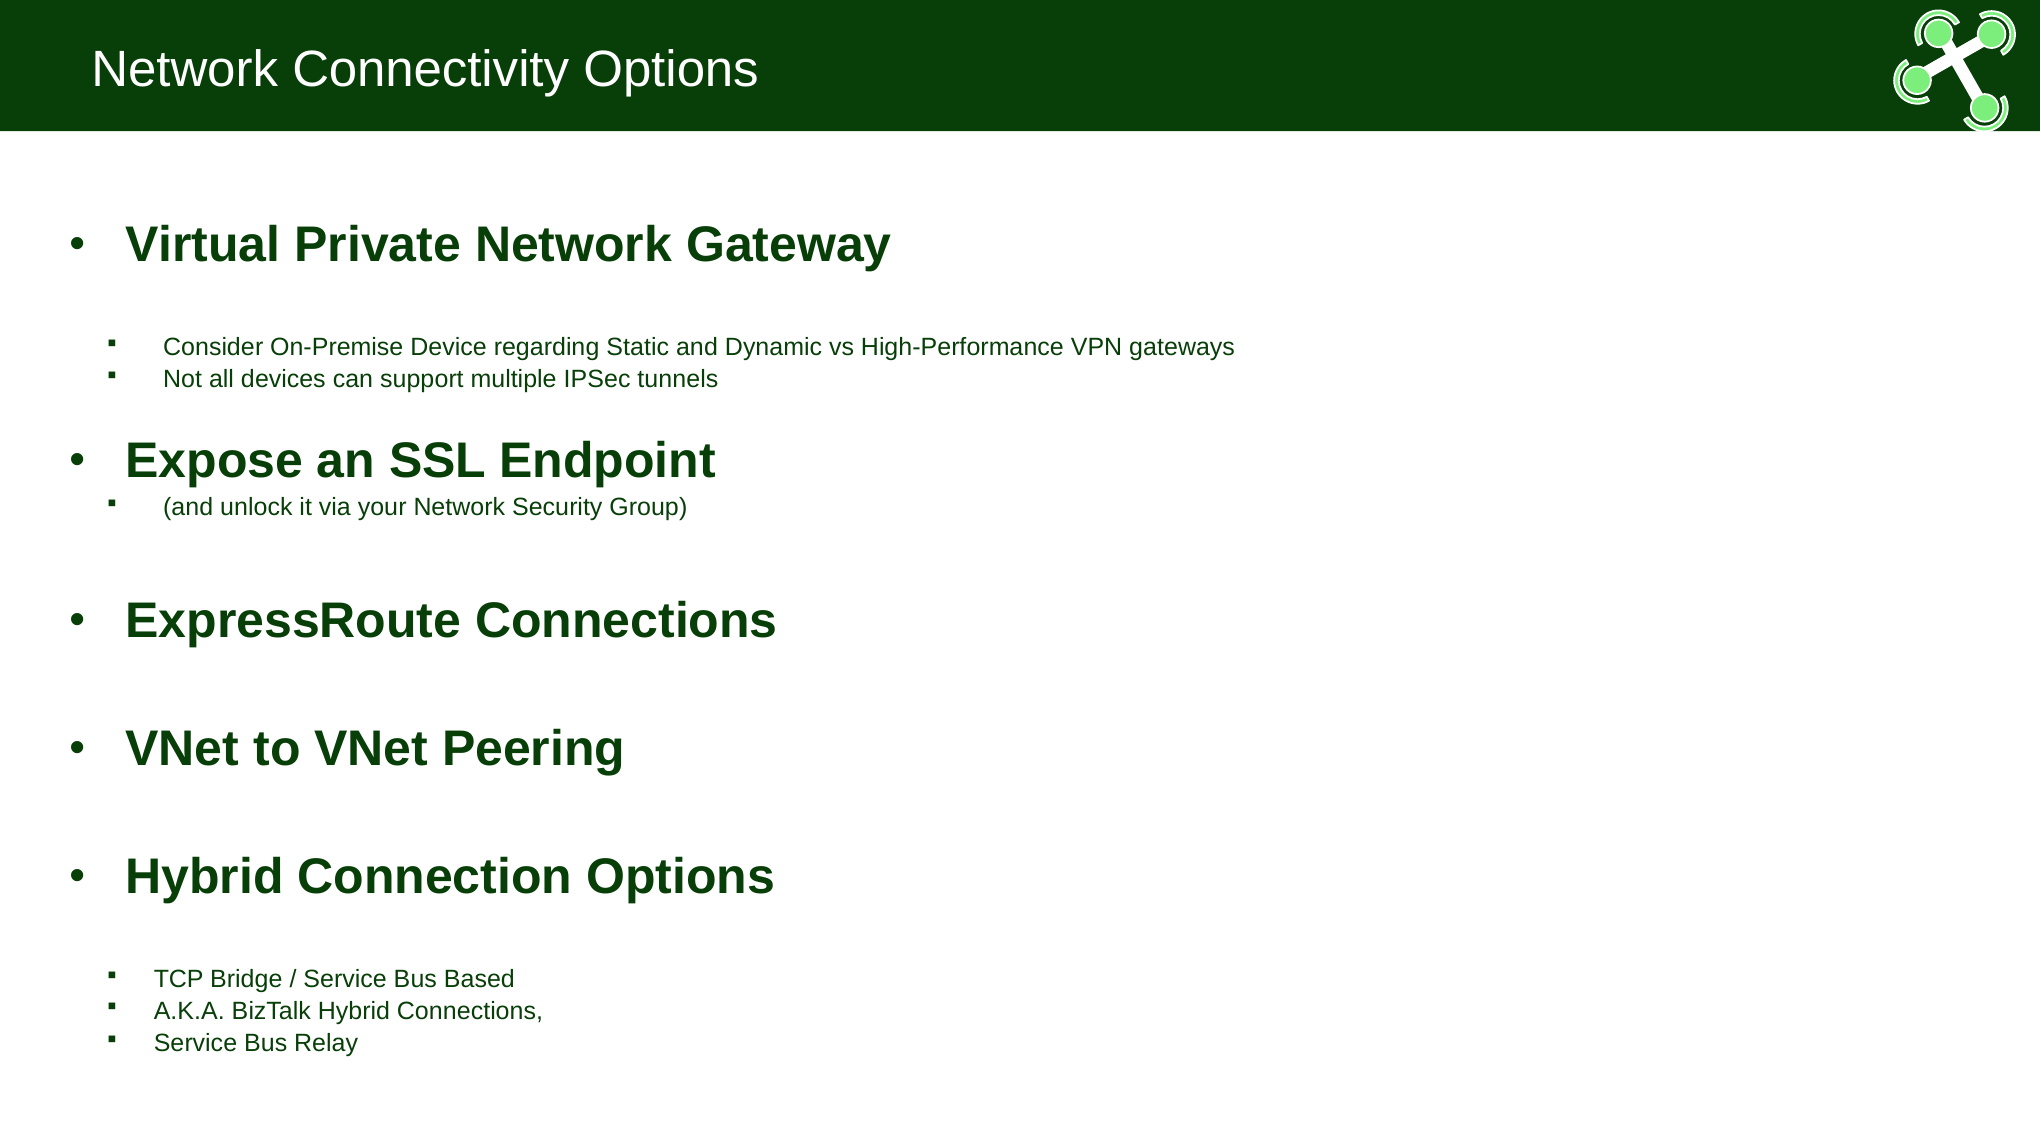

Network Connectivity Options

Virtual Private Network Gateway

Consider On-Premise Device regarding Static and Dynamic vs High-Performance VPN gateways
Not all devices can support multiple IPSec tunnels

Expose an SSL Endpoint
(and unlock it via your Network Security Group)

ExpressRoute Connections

VNet to VNet Peering

Hybrid Connection Options

TCP Bridge / Service Bus Based
A.K.A. BizTalk Hybrid Connections,
Service Bus Relay